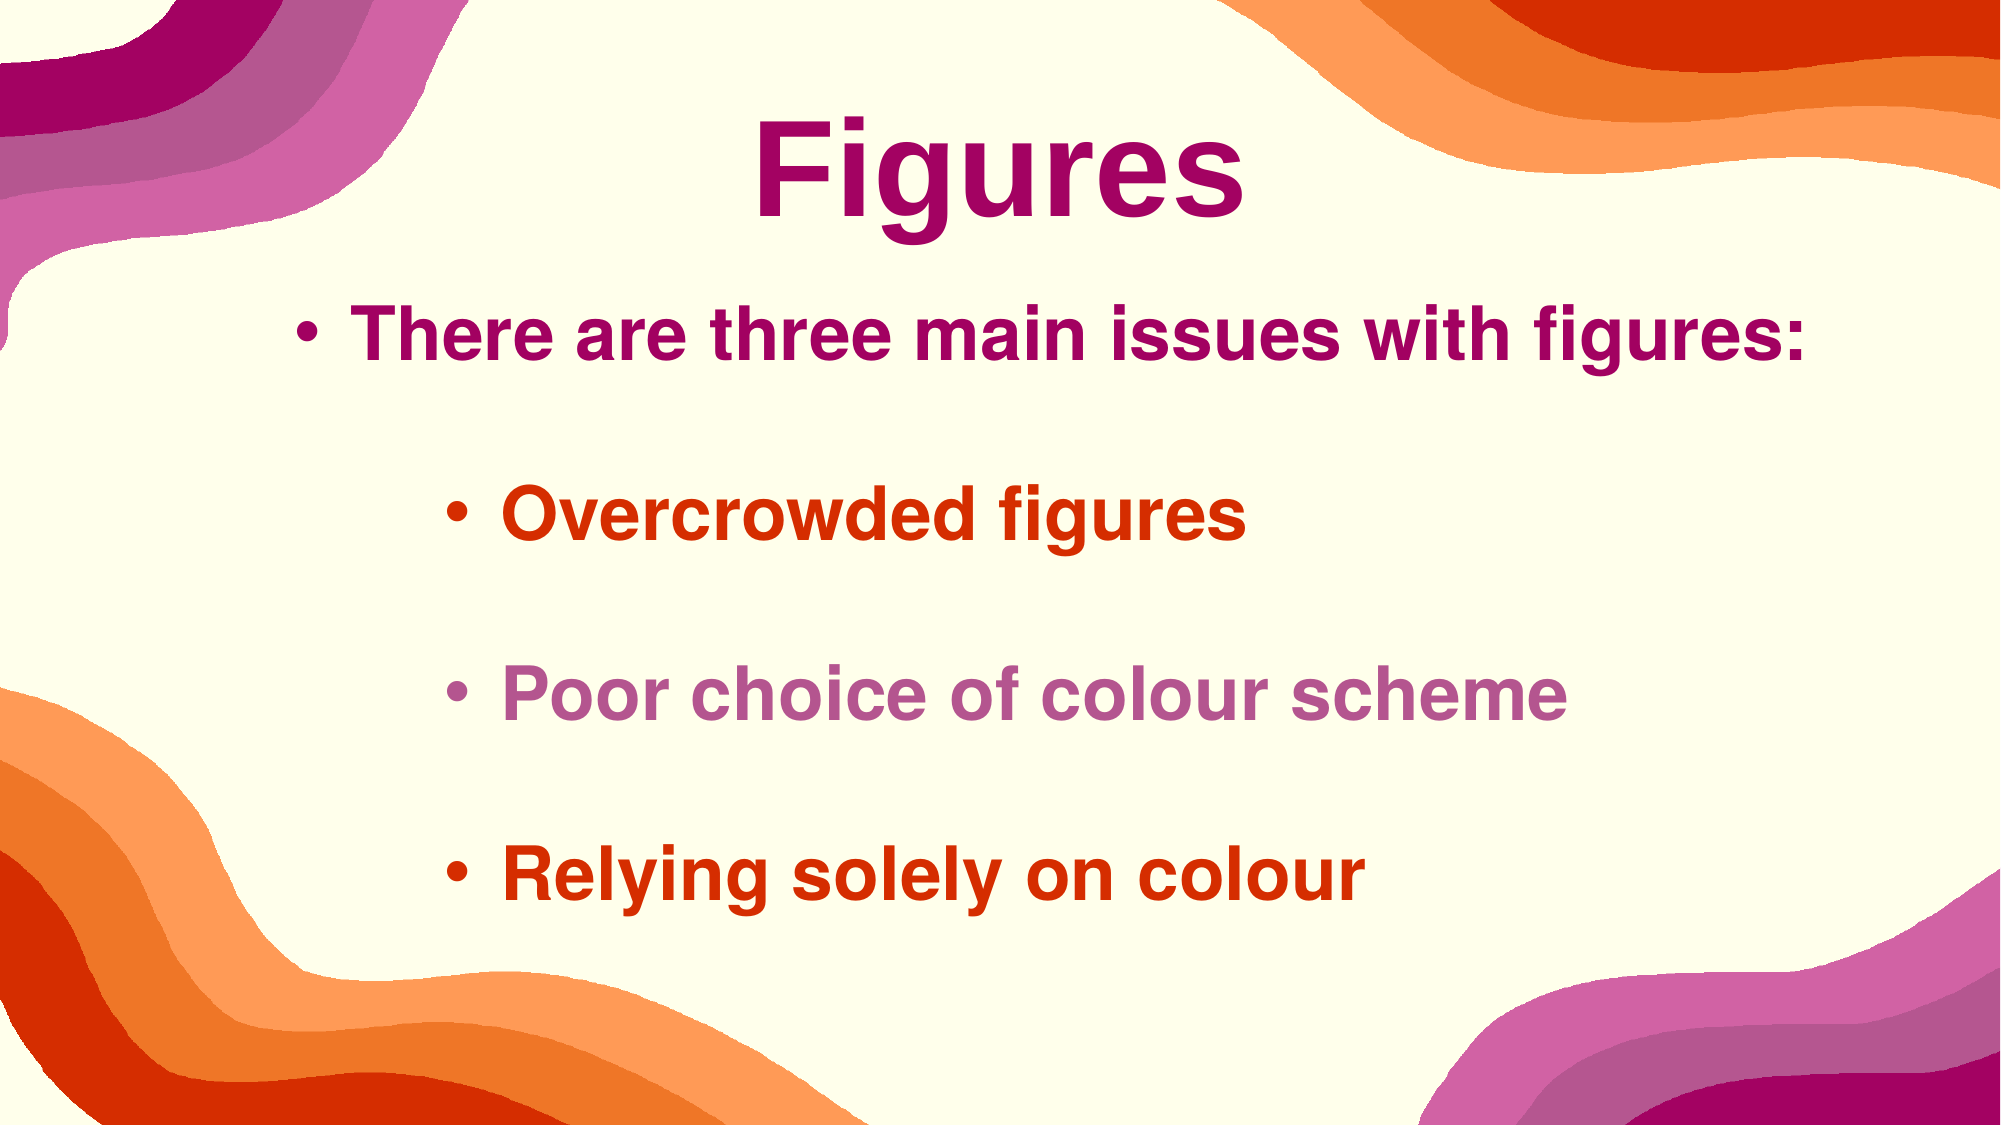

Figures
There are three main issues with figures:

Overcrowded figures

Poor choice of colour scheme

Relying solely on colour